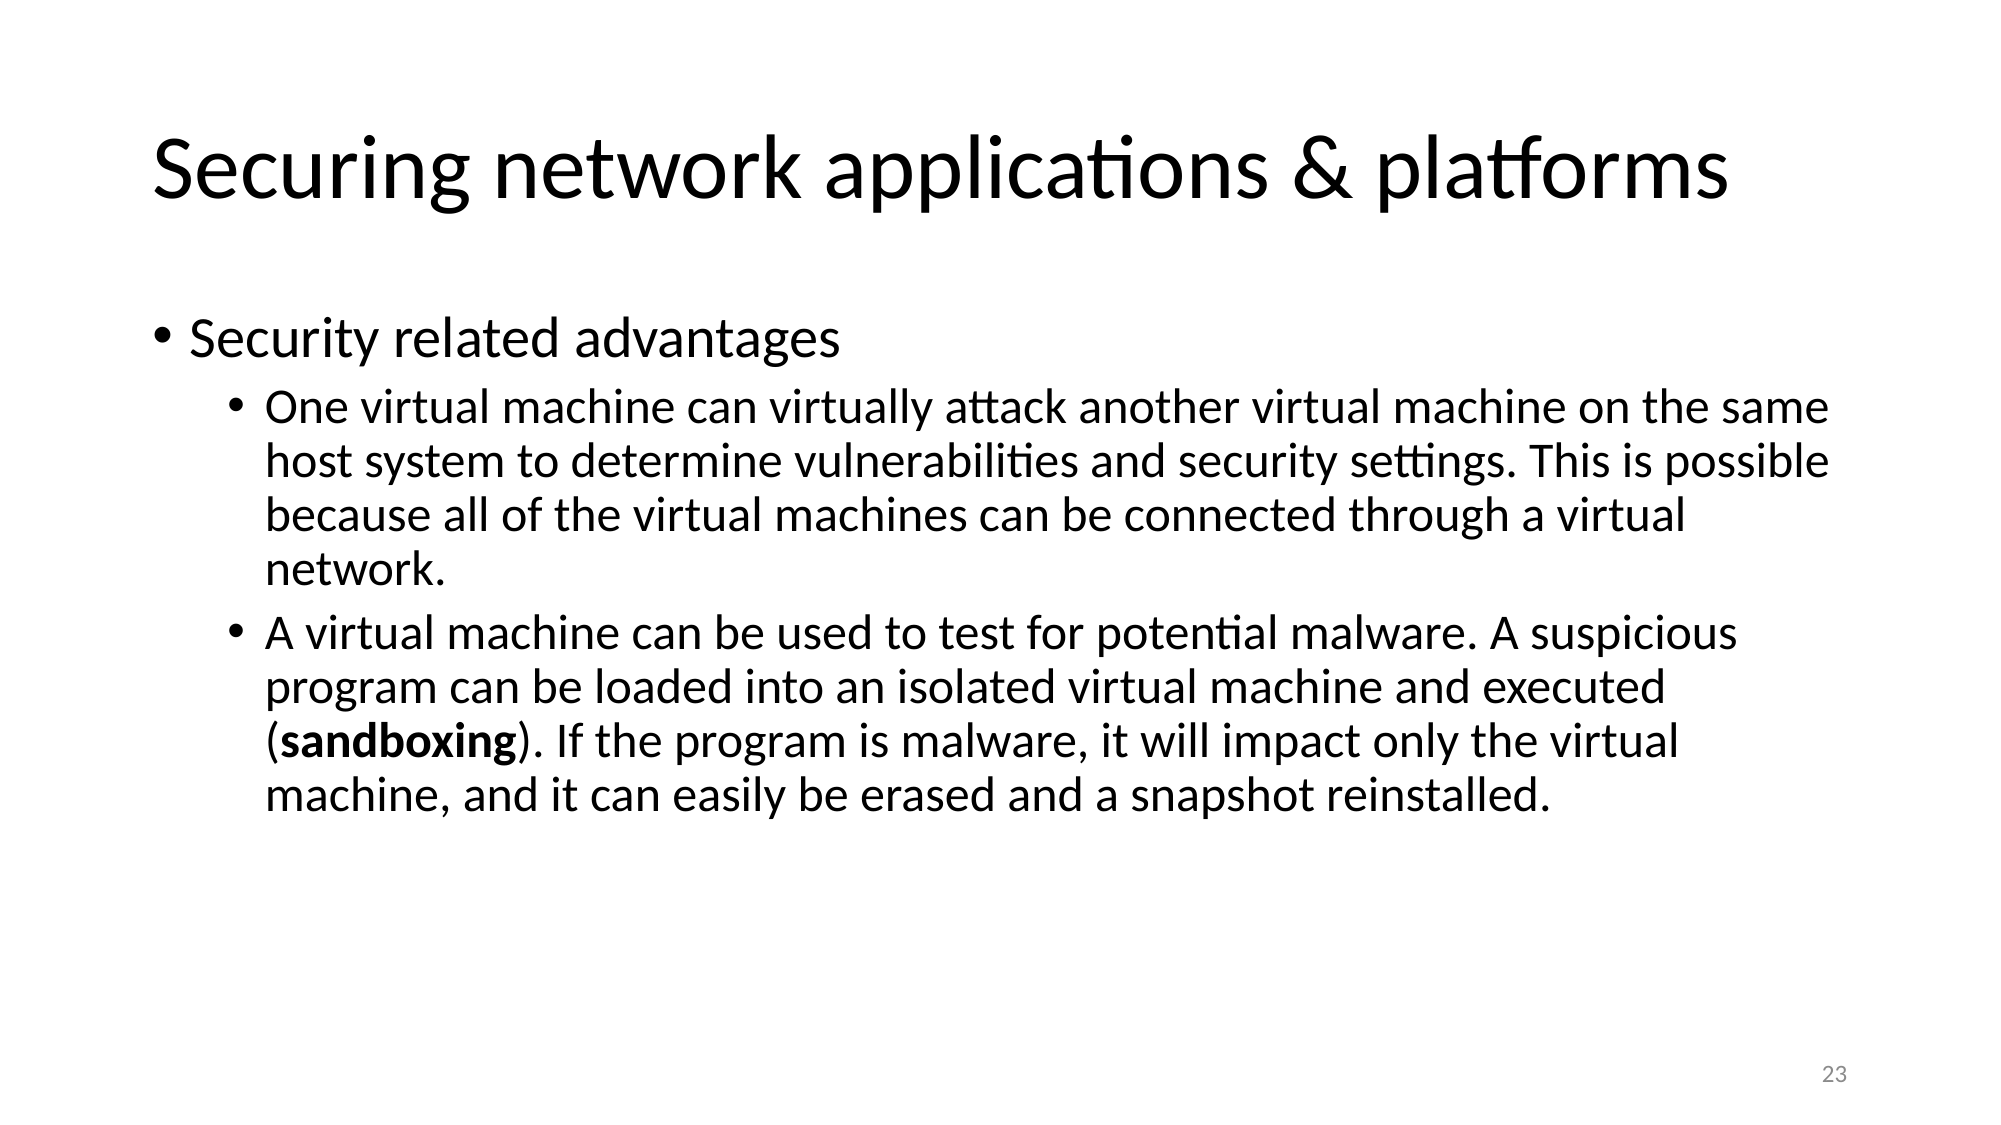

# Securing network applications & platforms
Security related advantages
One virtual machine can virtually attack another virtual machine on the same host system to determine vulnerabilities and security settings. This is possible because all of the virtual machines can be connected through a virtual network.
A virtual machine can be used to test for potential malware. A suspicious program can be loaded into an isolated virtual machine and executed (sandboxing). If the program is malware, it will impact only the virtual machine, and it can easily be erased and a snapshot reinstalled.
23